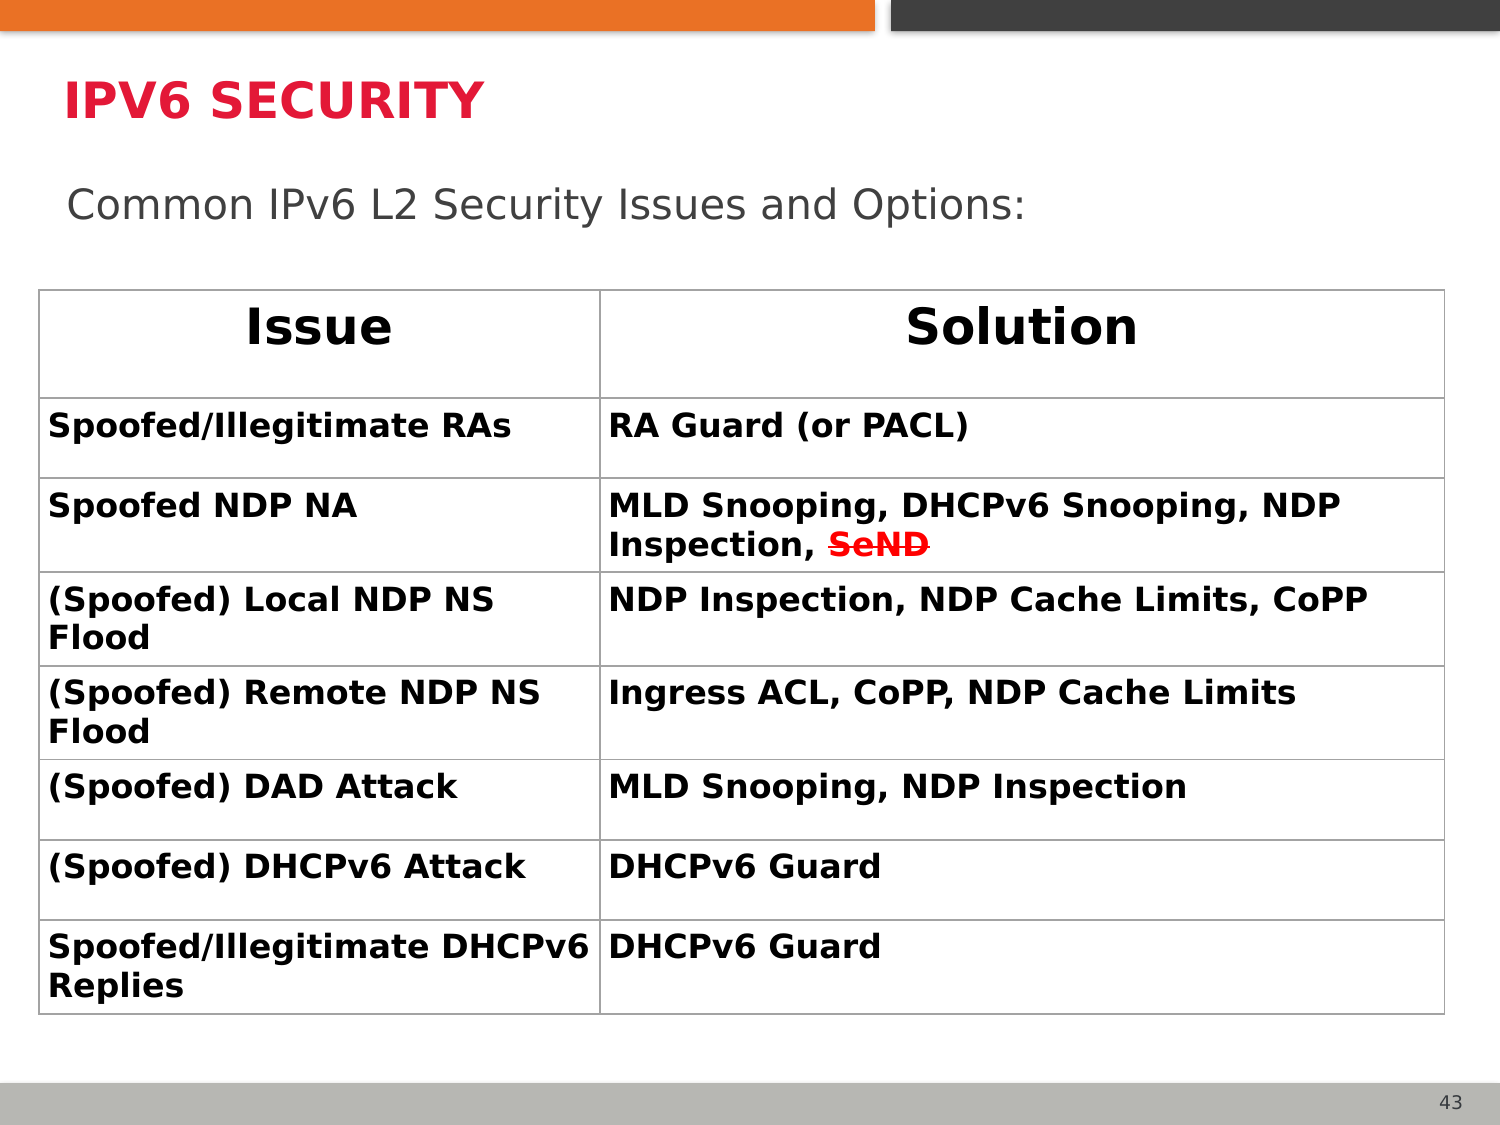

# ipv6 Security
Common IPv6 L2 Security Issues and Options:

| Issue | Solution |
| --- | --- |
| Spoofed/Illegitimate RAs | RA Guard (or PACL) |
| Spoofed NDP NA | MLD Snooping, DHCPv6 Snooping, NDP Inspection, SeND |
| (Spoofed) Local NDP NS Flood | NDP Inspection, NDP Cache Limits, CoPP |
| (Spoofed) Remote NDP NS Flood | Ingress ACL, CoPP, NDP Cache Limits |
| (Spoofed) DAD Attack | MLD Snooping, NDP Inspection |
| (Spoofed) DHCPv6 Attack | DHCPv6 Guard |
| Spoofed/Illegitimate DHCPv6 Replies | DHCPv6 Guard |